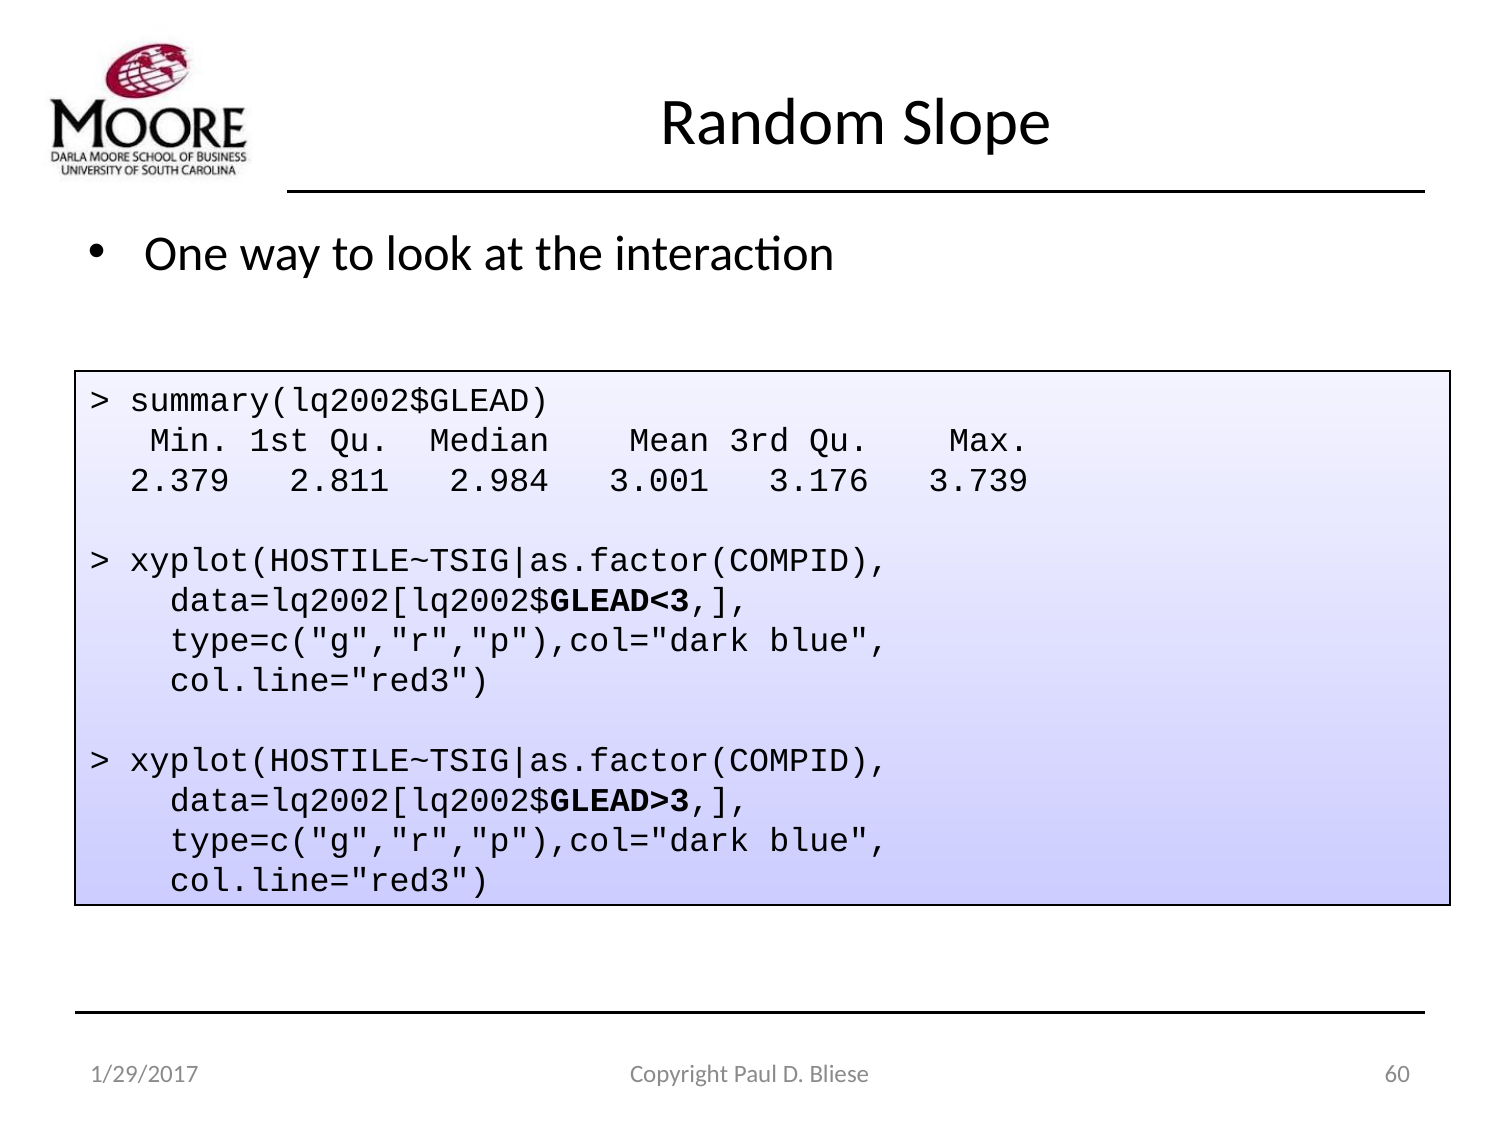

# Random Slope
One way to look at the interaction
> summary(lq2002$GLEAD)
   Min. 1st Qu.  Median    Mean 3rd Qu.    Max.
  2.379   2.811   2.984   3.001   3.176   3.739

> xyplot(HOSTILE~TSIG|as.factor(COMPID),
    data=lq2002[lq2002$GLEAD<3,],
    type=c("g","r","p"),col="dark blue",
    col.line="red3")

> xyplot(HOSTILE~TSIG|as.factor(COMPID),
    data=lq2002[lq2002$GLEAD>3,],
    type=c("g","r","p"),col="dark blue",
    col.line="red3")
1/29/2017
Copyright Paul D. Bliese
60